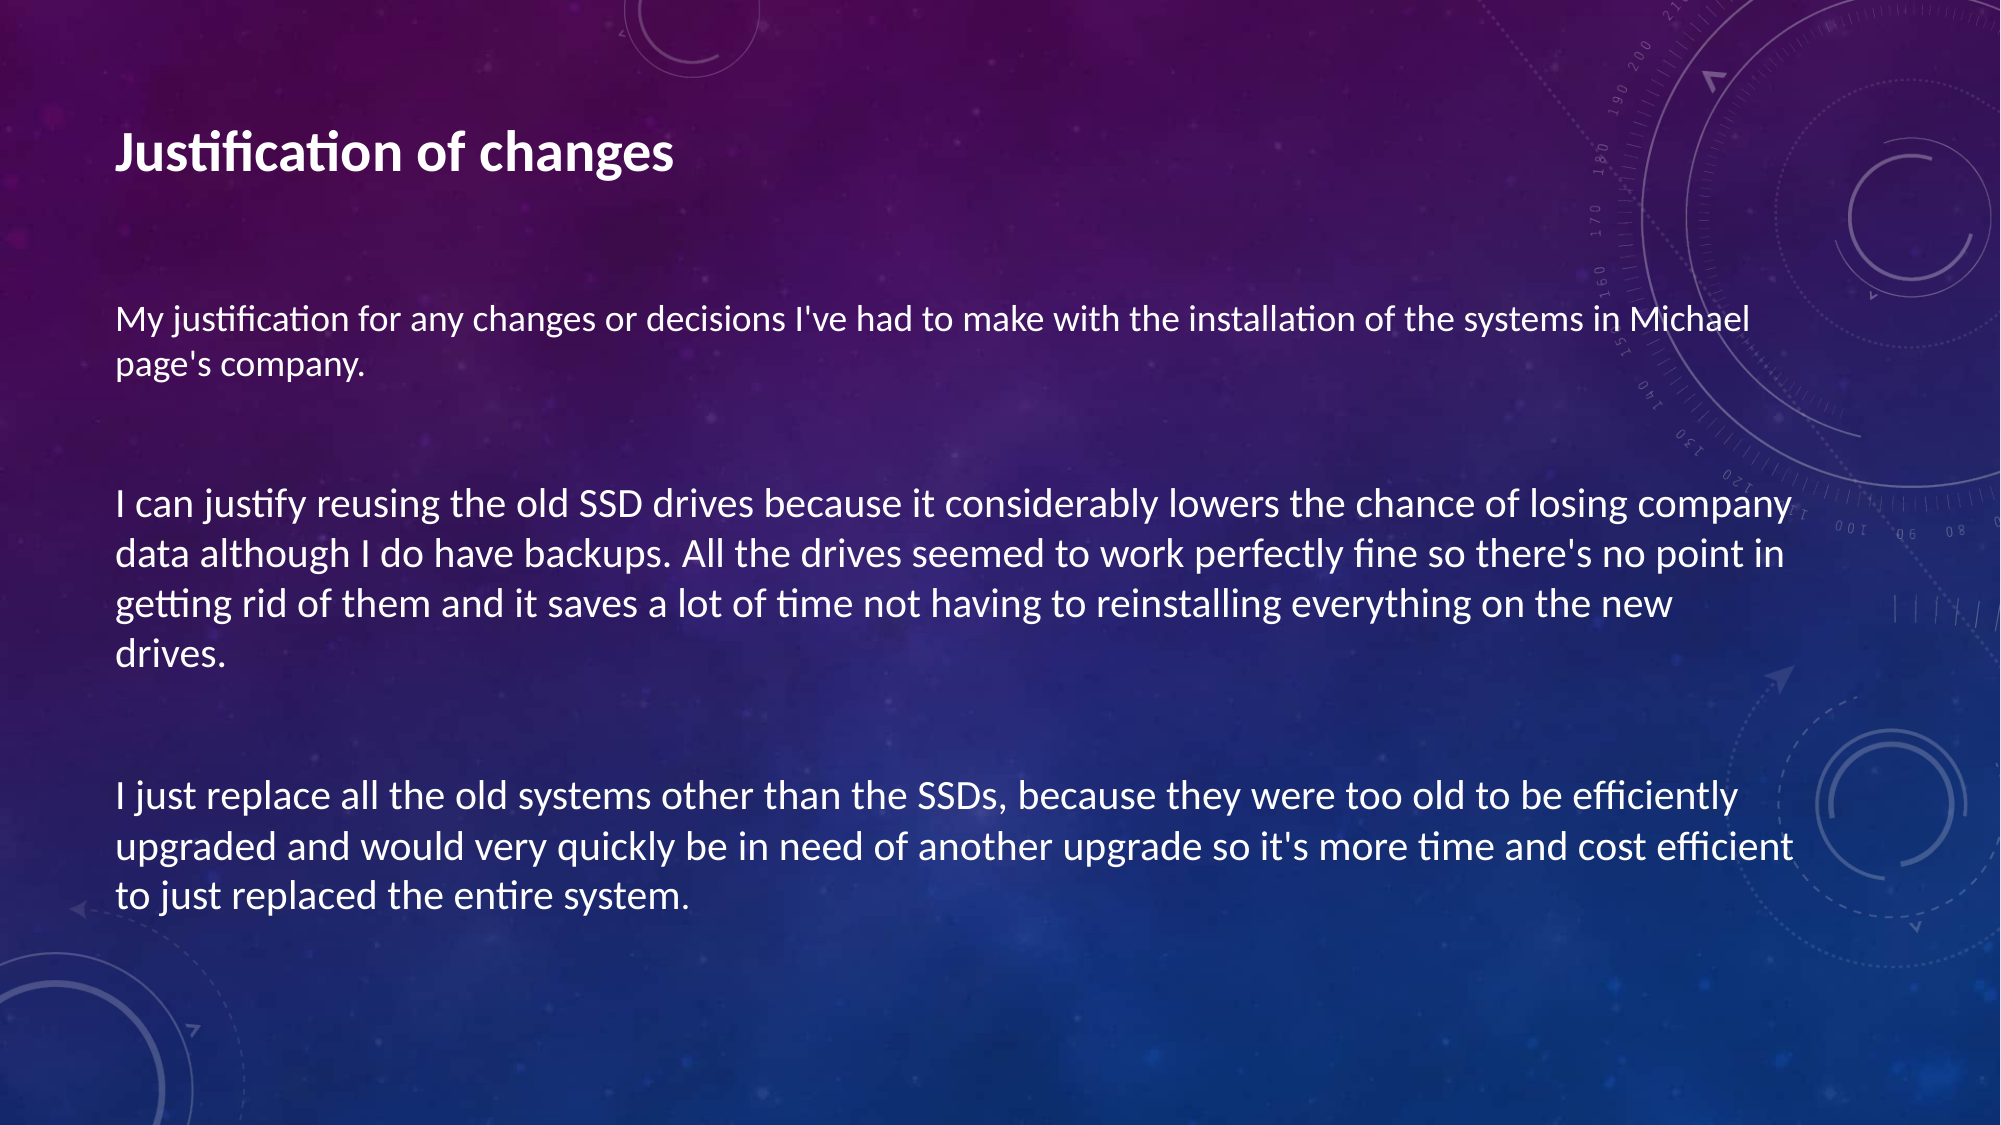

Justification of changes

My justification for any changes or decisions I've had to make with the installation of the systems in Michael page's company.

I can justify reusing the old SSD drives because it considerably lowers the chance of losing company data although I do have backups. All the drives seemed to work perfectly fine so there's no point in getting rid of them and it saves a lot of time not having to reinstalling everything on the new drives.

I just replace all the old systems other than the SSDs, because they were too old to be efficiently upgraded and would very quickly be in need of another upgrade so it's more time and cost efficient to just replaced the entire system.